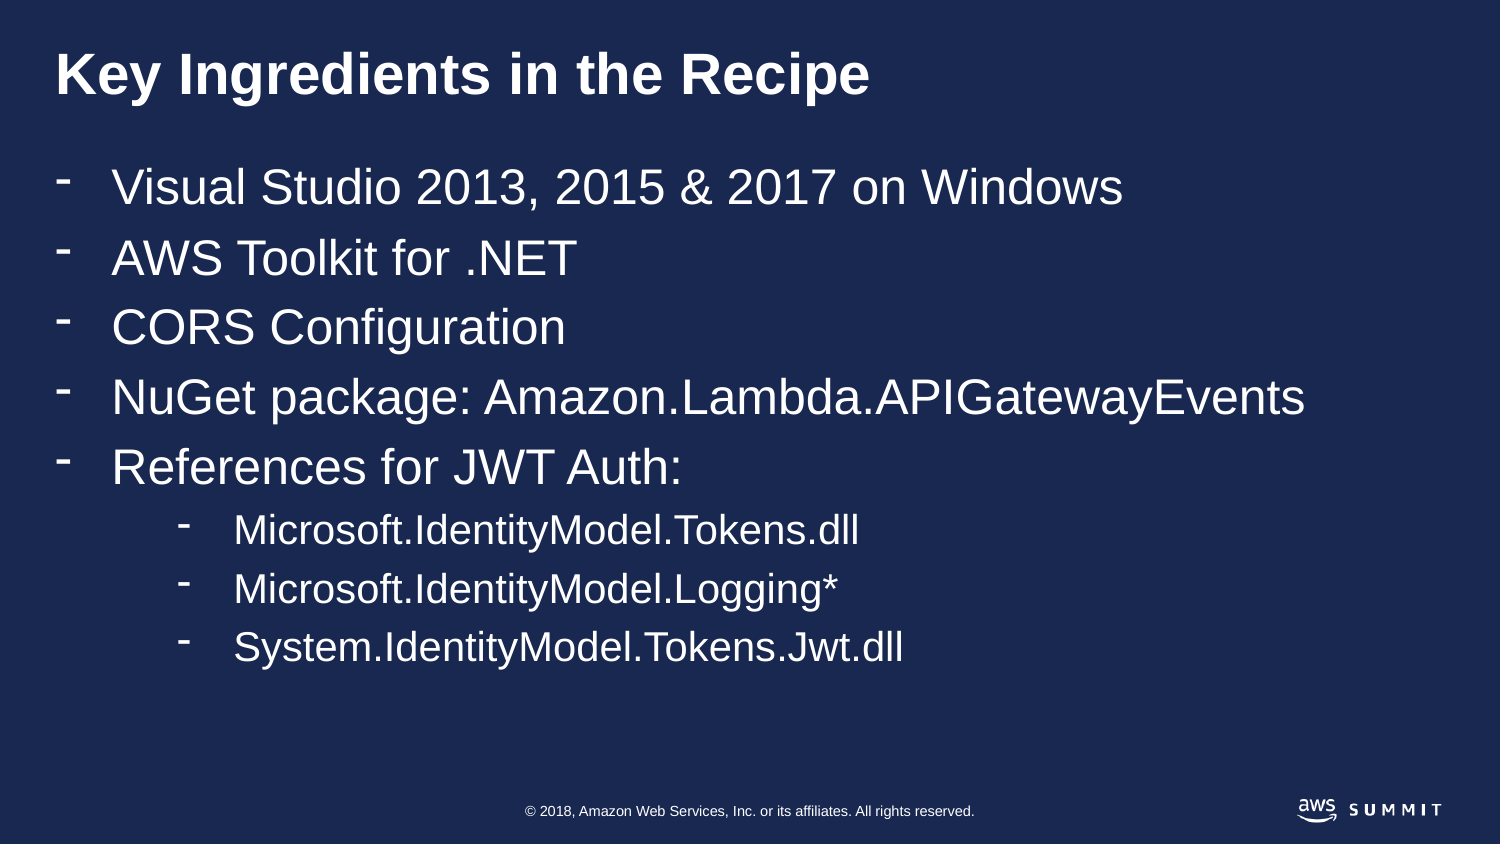

# Key Ingredients in the Recipe
Visual Studio 2013, 2015 & 2017 on Windows
AWS Toolkit for .NET
CORS Configuration
NuGet package: Amazon.Lambda.APIGatewayEvents
References for JWT Auth:
Microsoft.IdentityModel.Tokens.dll
Microsoft.IdentityModel.Logging*
System.IdentityModel.Tokens.Jwt.dll